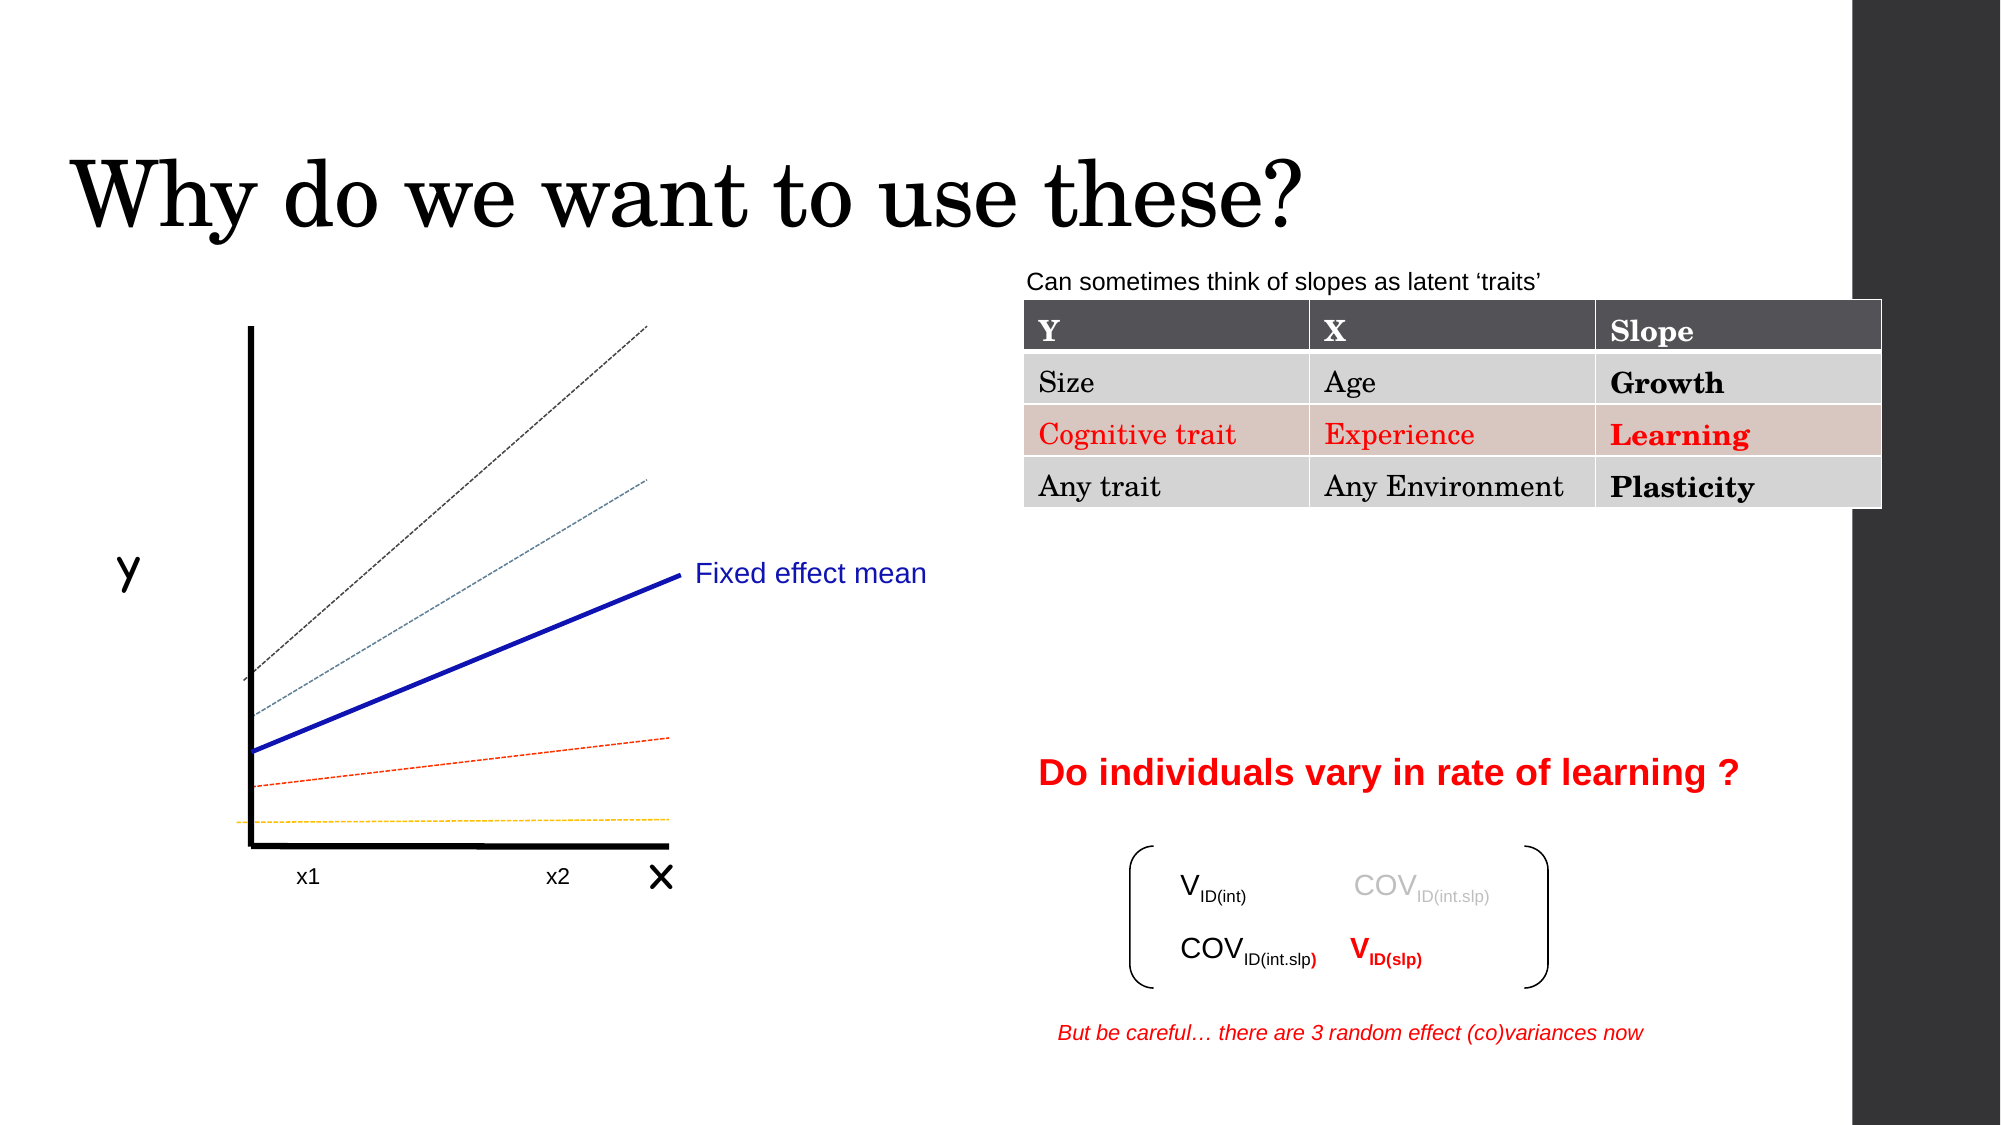

# Why do we want to use these?
Can sometimes think of slopes as latent ‘traits’
| Y | X | Slope |
| --- | --- | --- |
| Size | Age | Growth |
| Cognitive trait | Experience | Learning |
| Any trait | Any Environment | Plasticity |

y
Fixed effect mean

Do individuals vary in rate of learning ?
x

VID(int)             COVID(int.slp)
COVID(int.slp)       VID(slp)
x1
x2
But be careful… there are 3 random effect (co)variances now